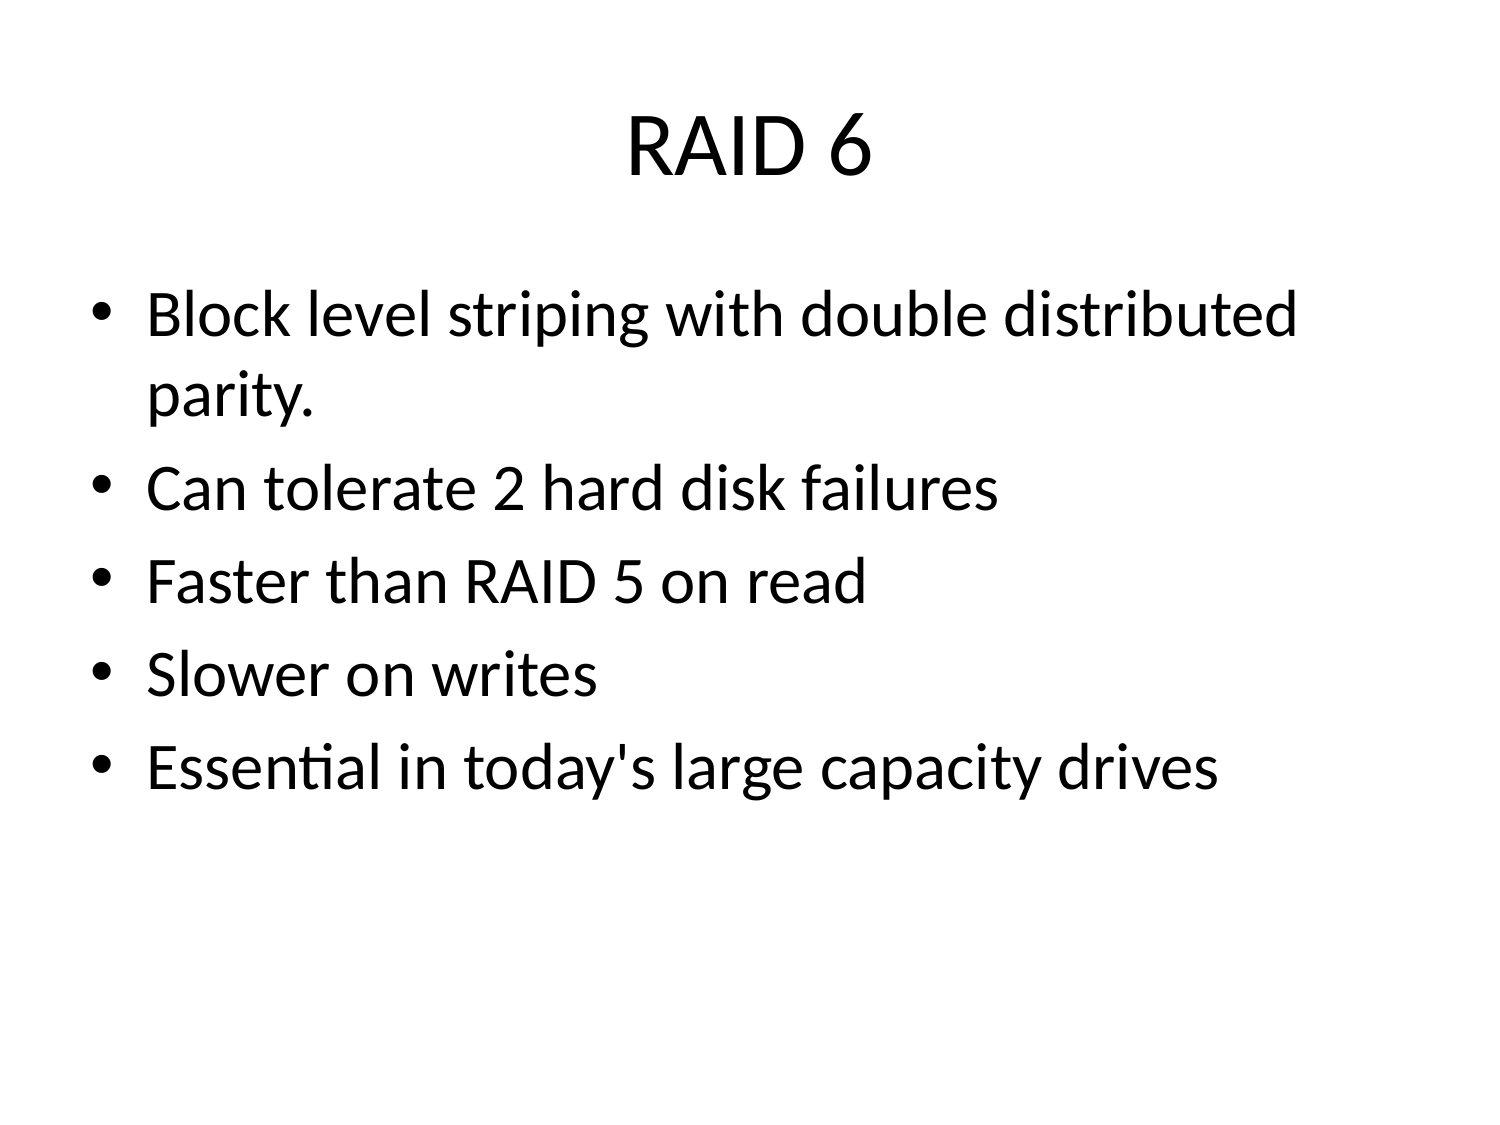

# RAID 6
Block level striping with double distributed parity.
Can tolerate 2 hard disk failures
Faster than RAID 5 on read
Slower on writes
Essential in today's large capacity drives